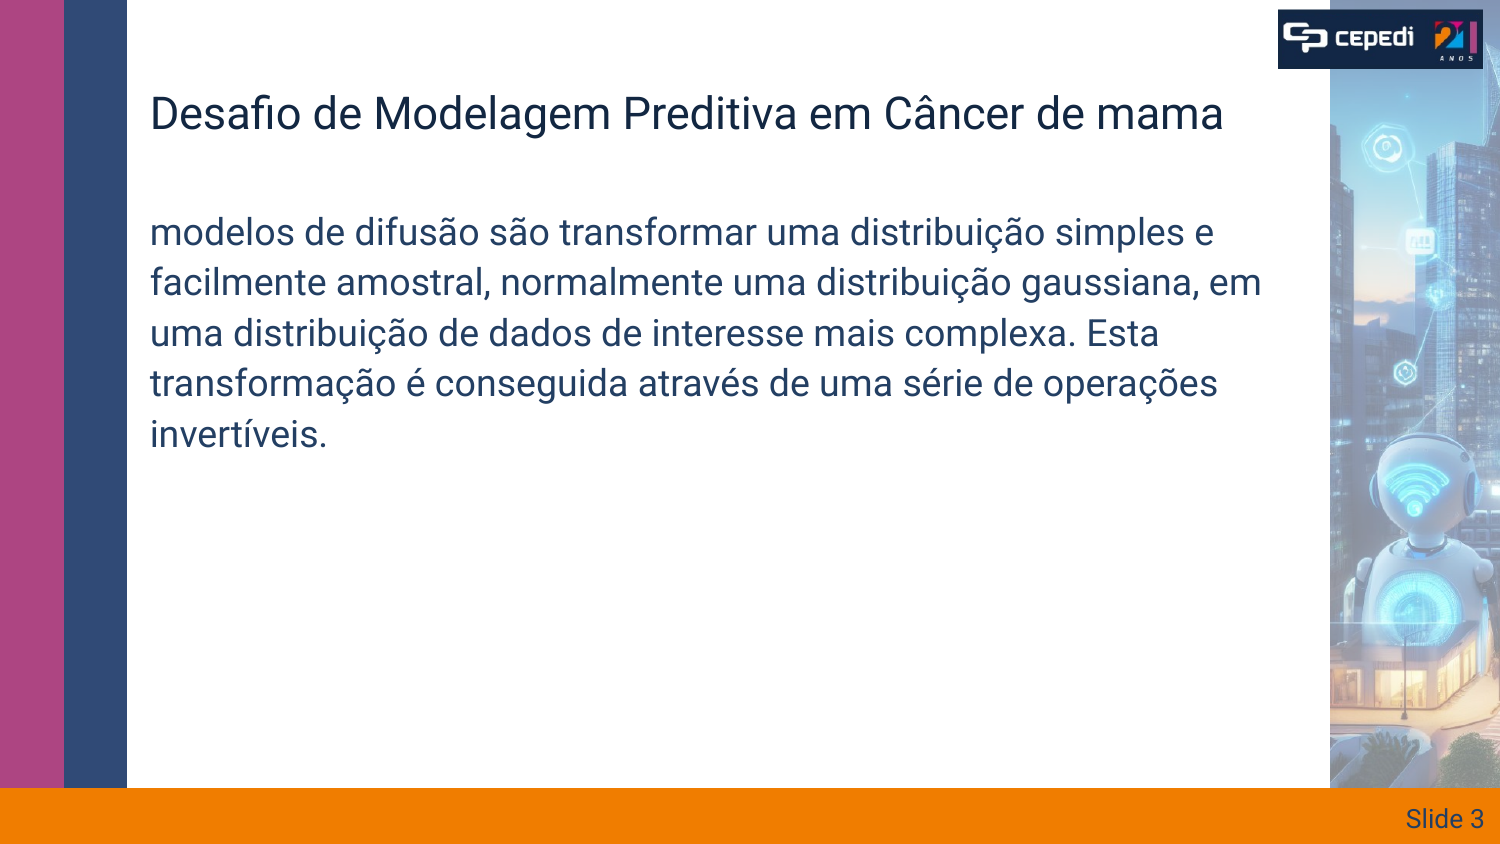

# Desafio de Modelagem Preditiva em Câncer de mama
modelos de difusão são transformar uma distribuição simples e facilmente amostral, normalmente uma distribuição gaussiana, em uma distribuição de dados de interesse mais complexa. Esta transformação é conseguida através de uma série de operações invertíveis.

Slide 3